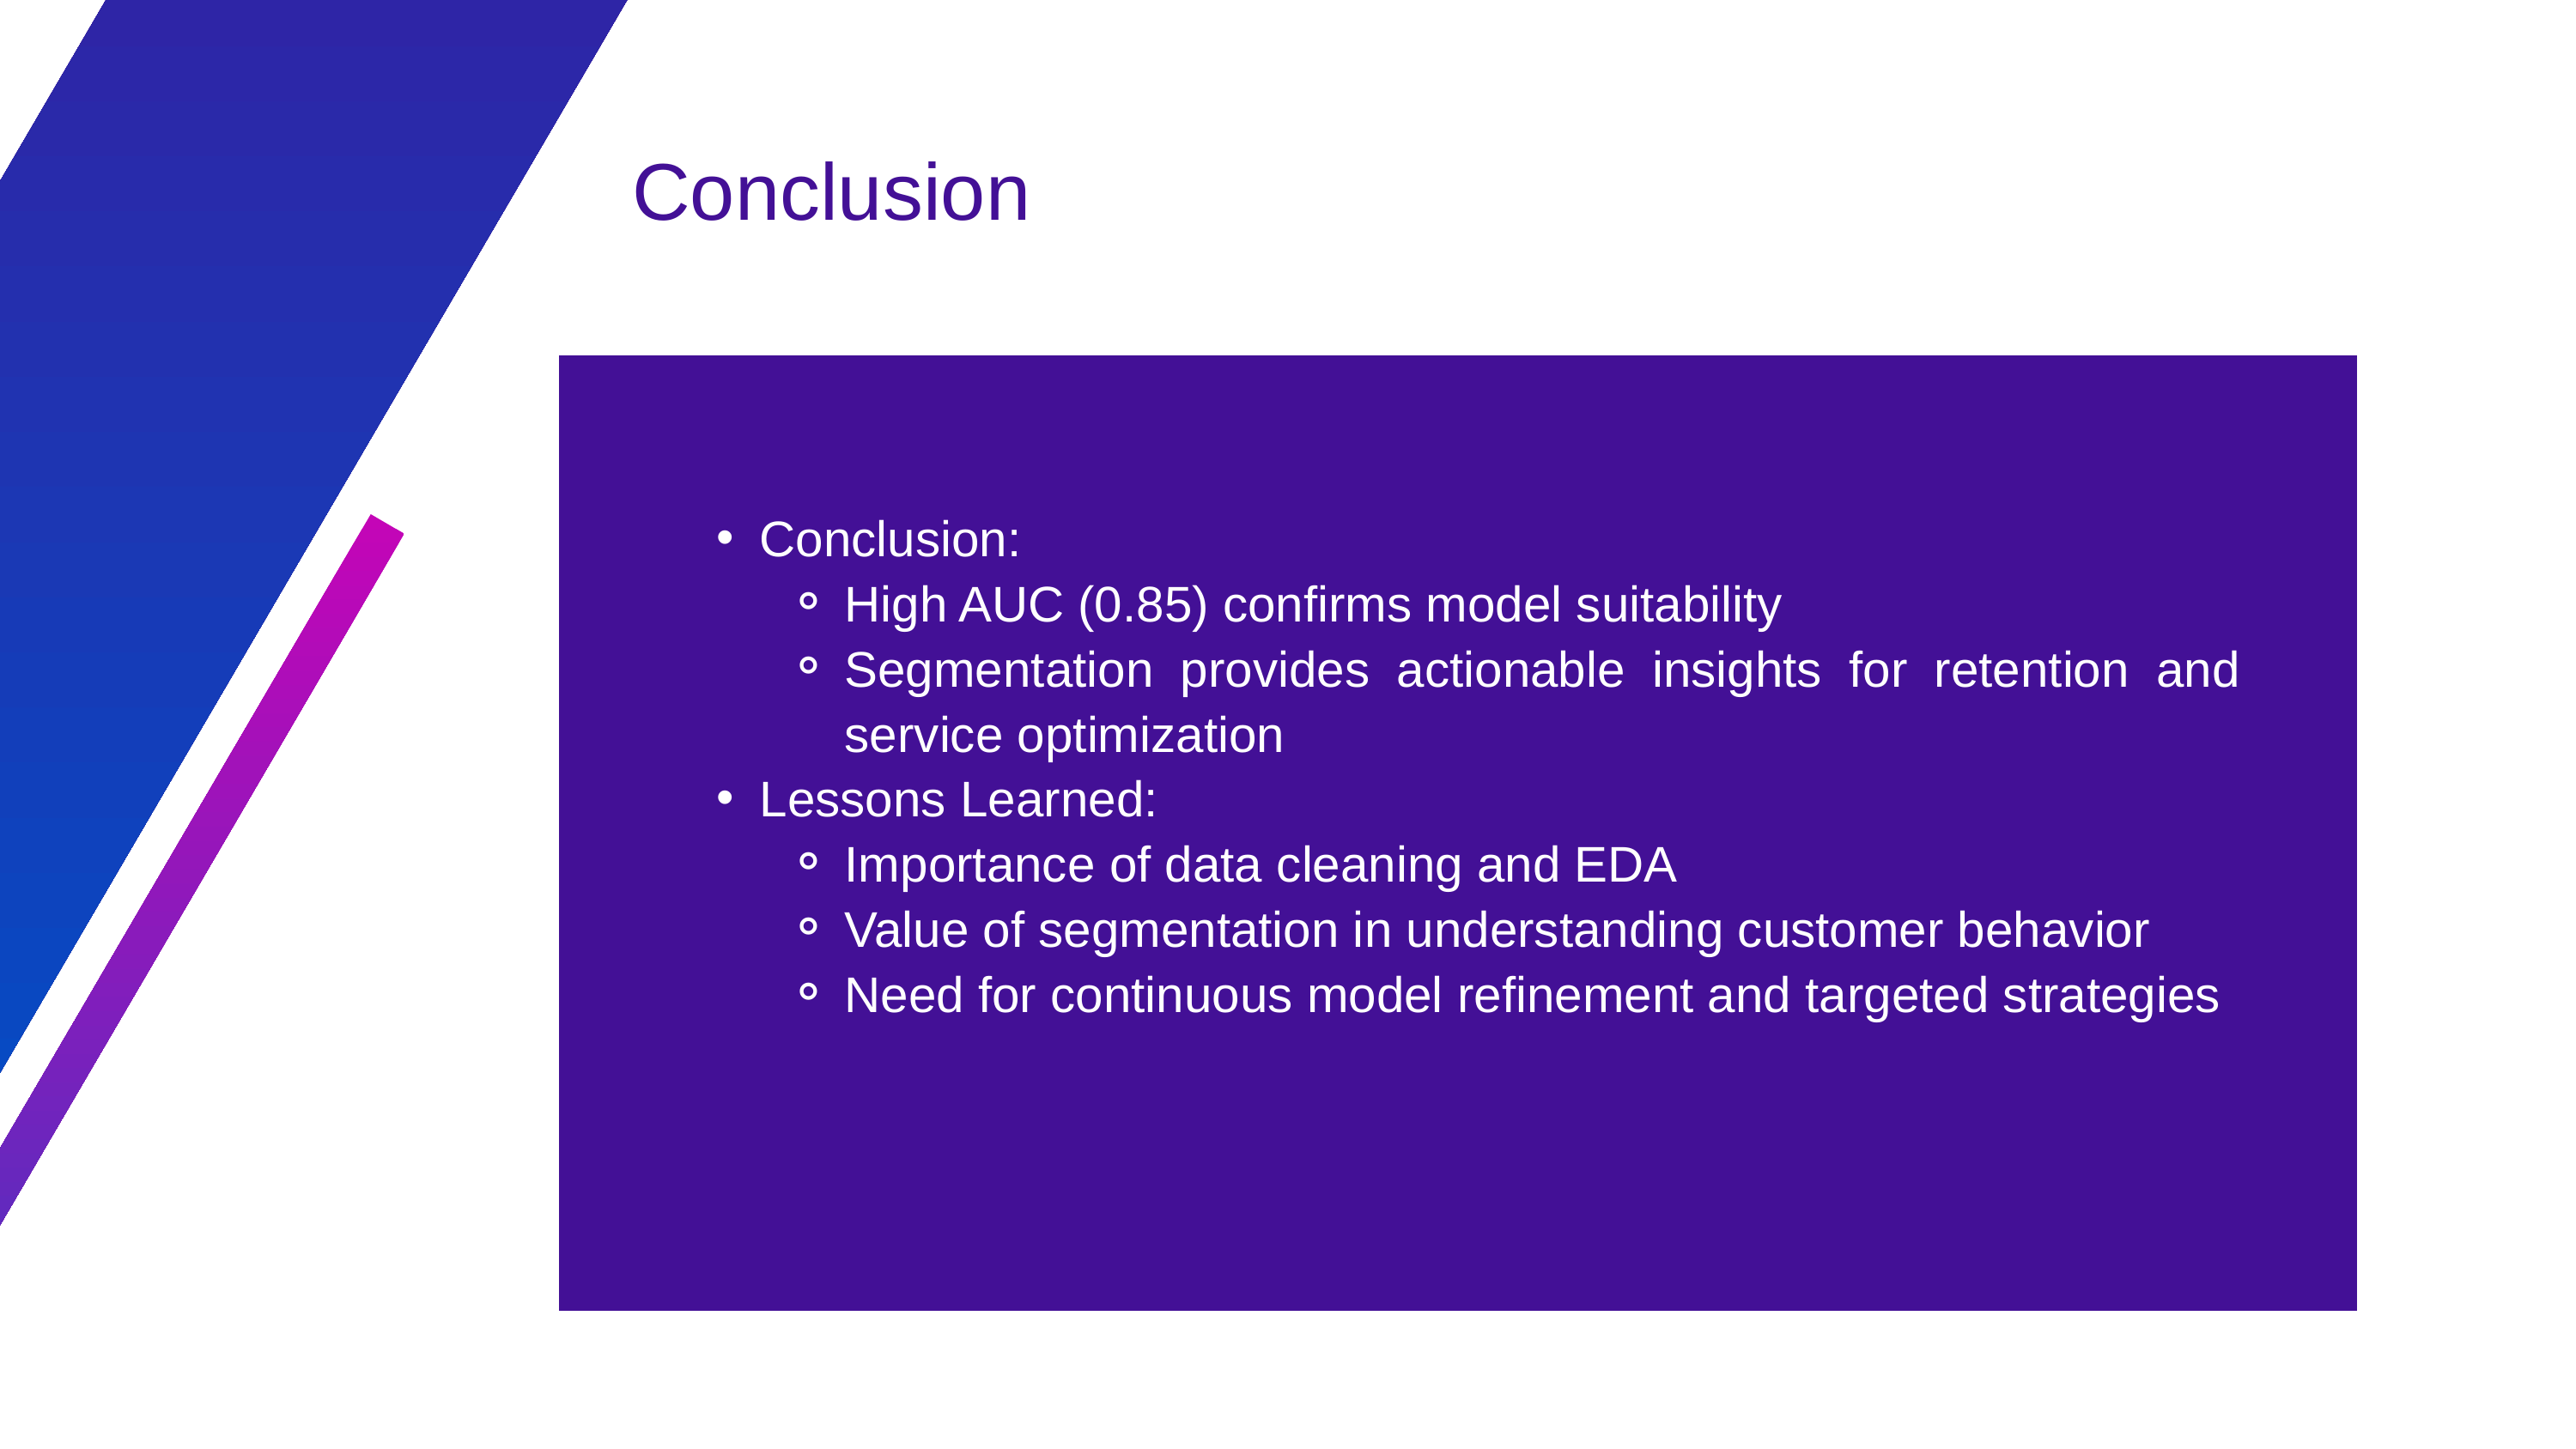

Conclusion

Conclusion:
High AUC (0.85) confirms model suitability
Segmentation provides actionable insights for retention and service optimization
Lessons Learned:
Importance of data cleaning and EDA
Value of segmentation in understanding customer behavior
Need for continuous model refinement and targeted strategies